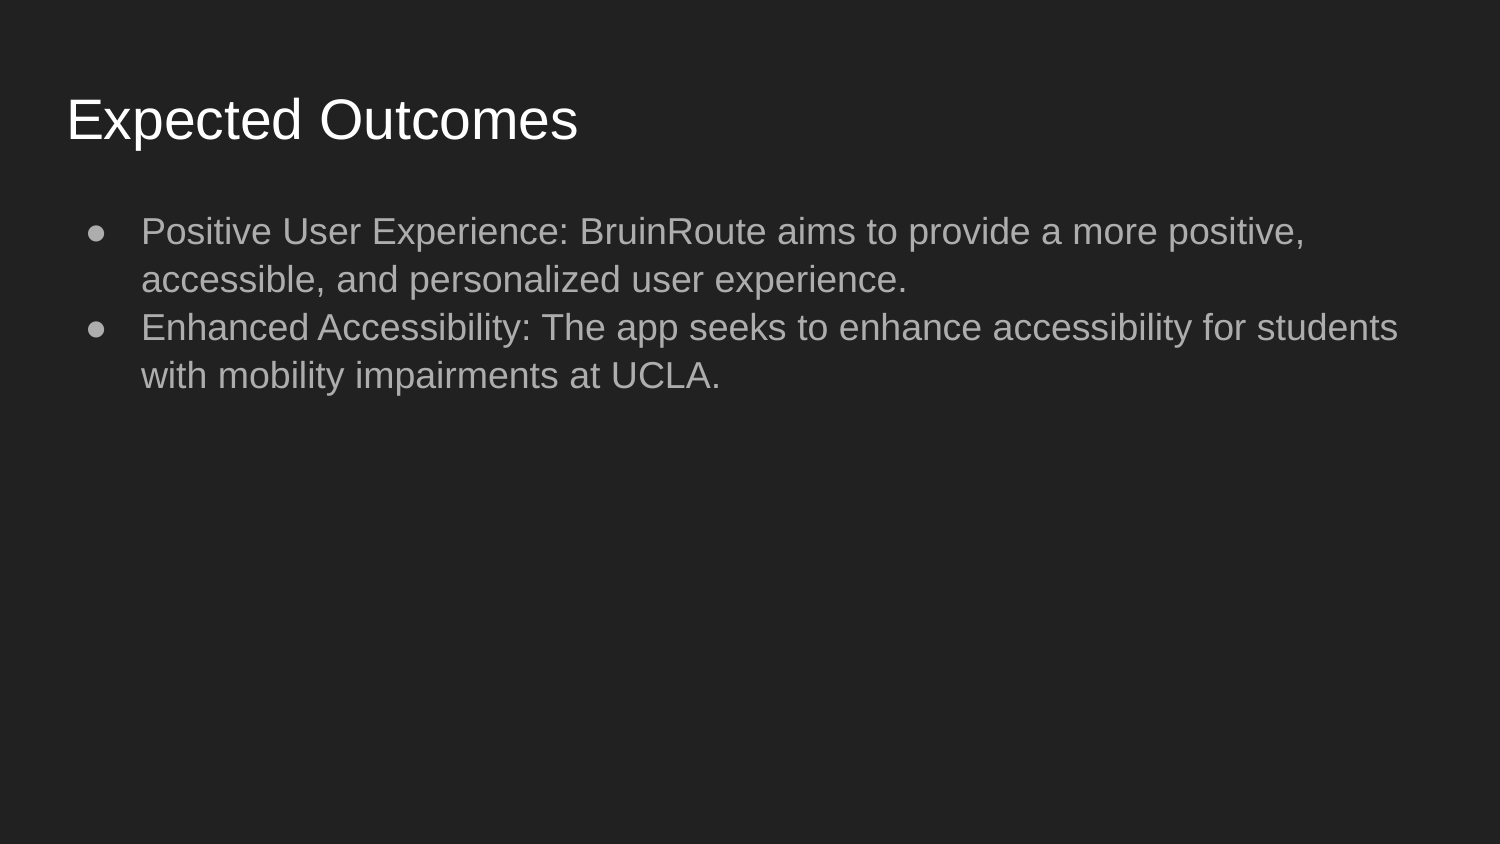

# Expected Outcomes
Positive User Experience: BruinRoute aims to provide a more positive, accessible, and personalized user experience.
Enhanced Accessibility: The app seeks to enhance accessibility for students with mobility impairments at UCLA.